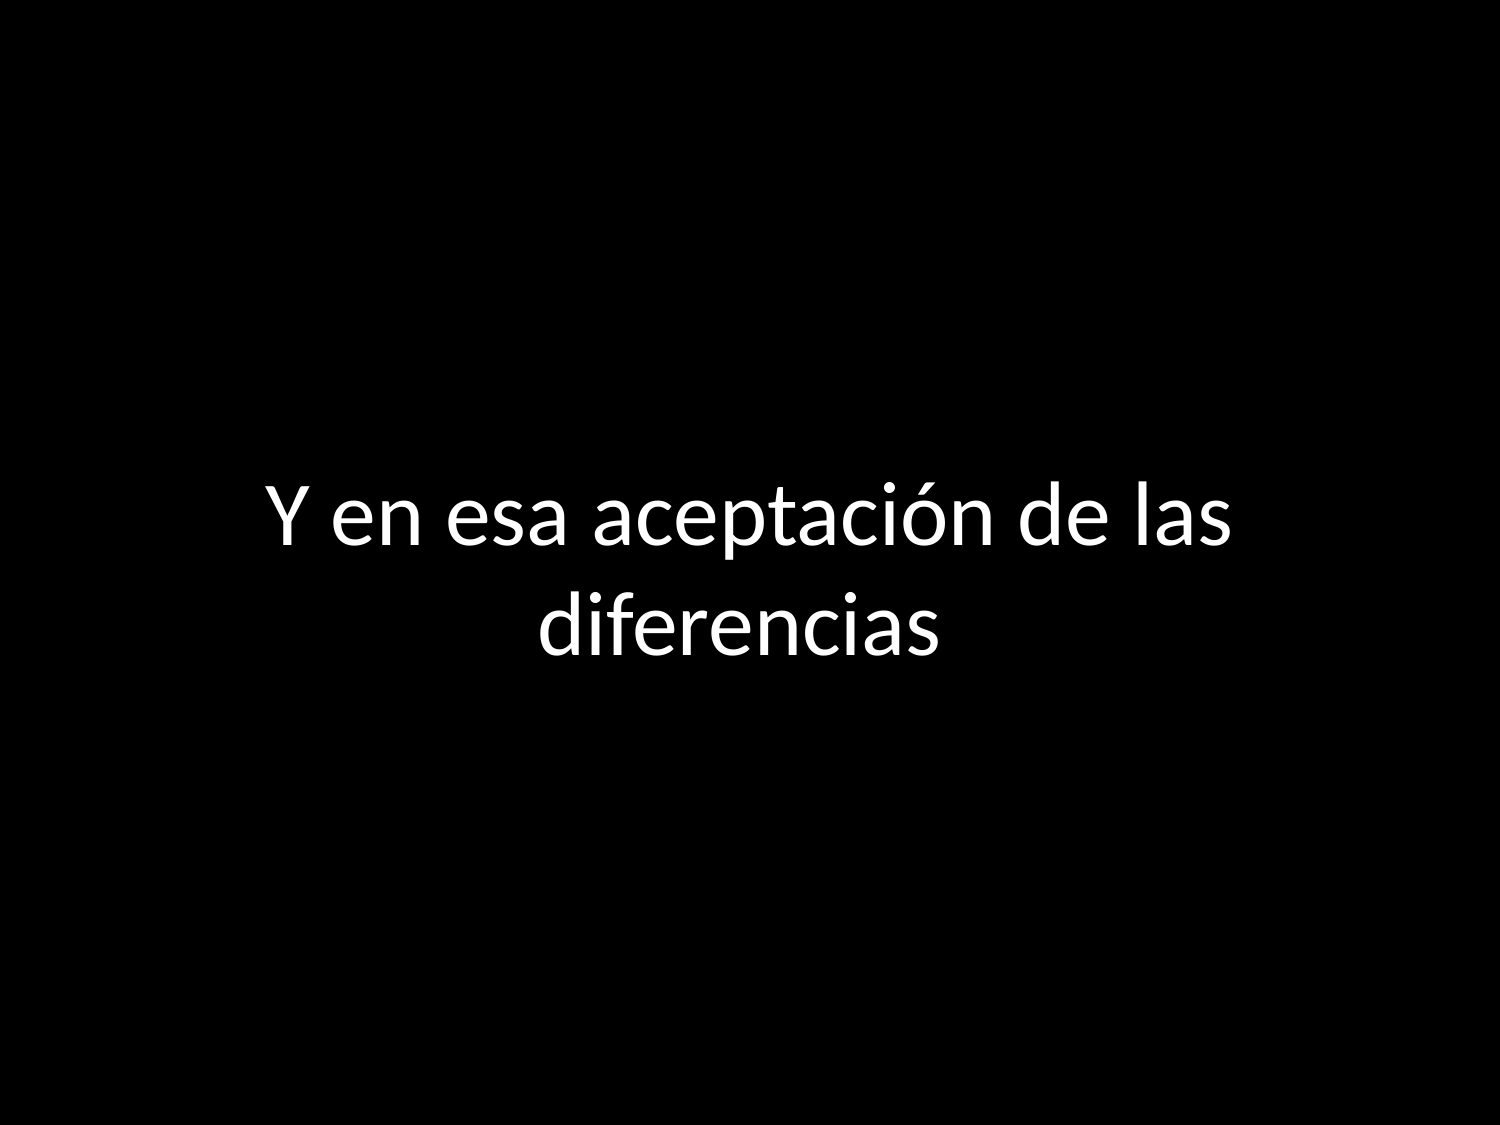

# Y en esa aceptación de las diferencias